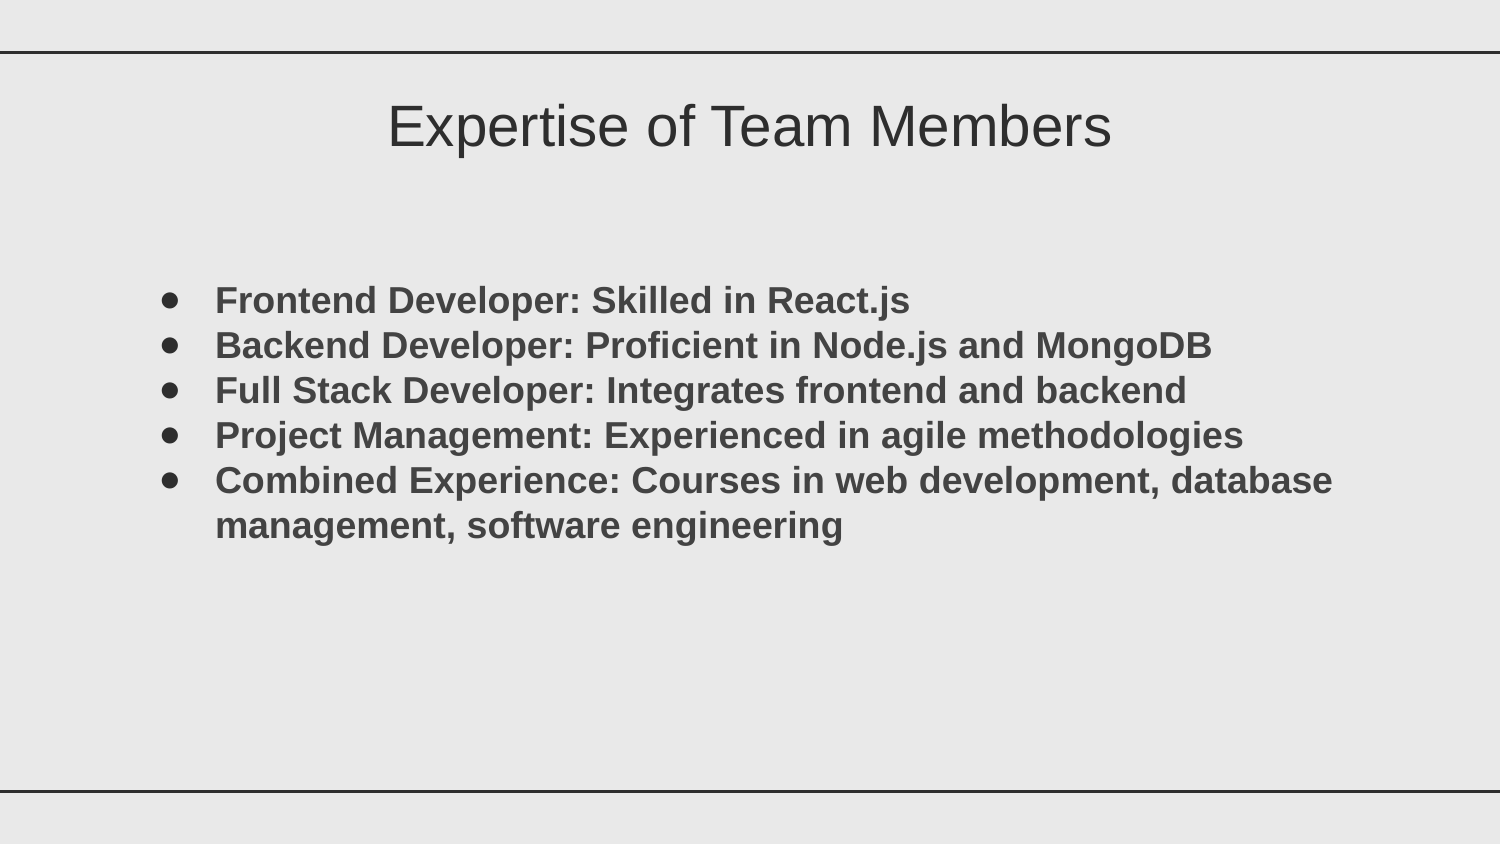

# Expertise of Team Members
Frontend Developer: Skilled in React.js
Backend Developer: Proficient in Node.js and MongoDB
Full Stack Developer: Integrates frontend and backend
Project Management: Experienced in agile methodologies
Combined Experience: Courses in web development, database management, software engineering